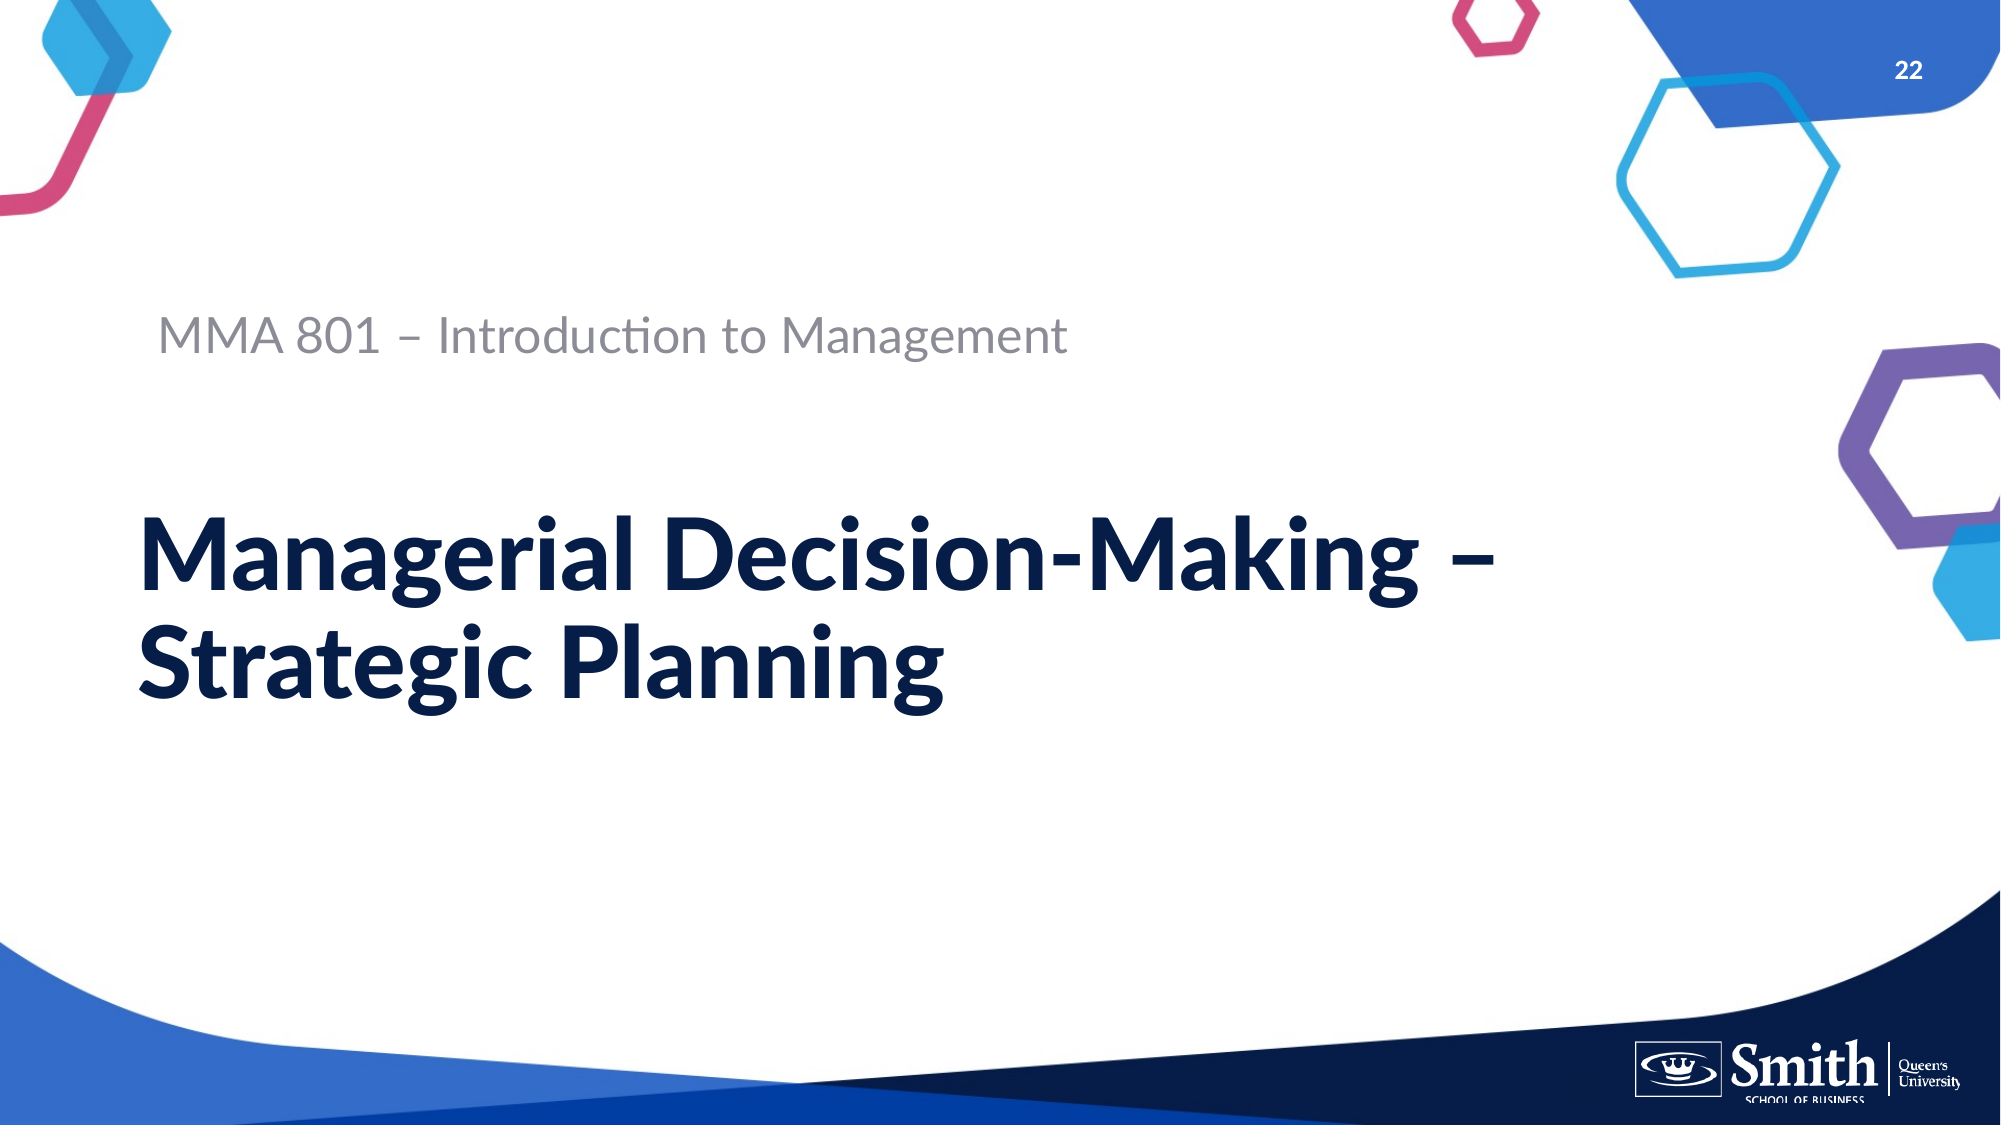

# Managerial Decision-Making – Strategic Planning
MMA 801 – Introduction to Management
22